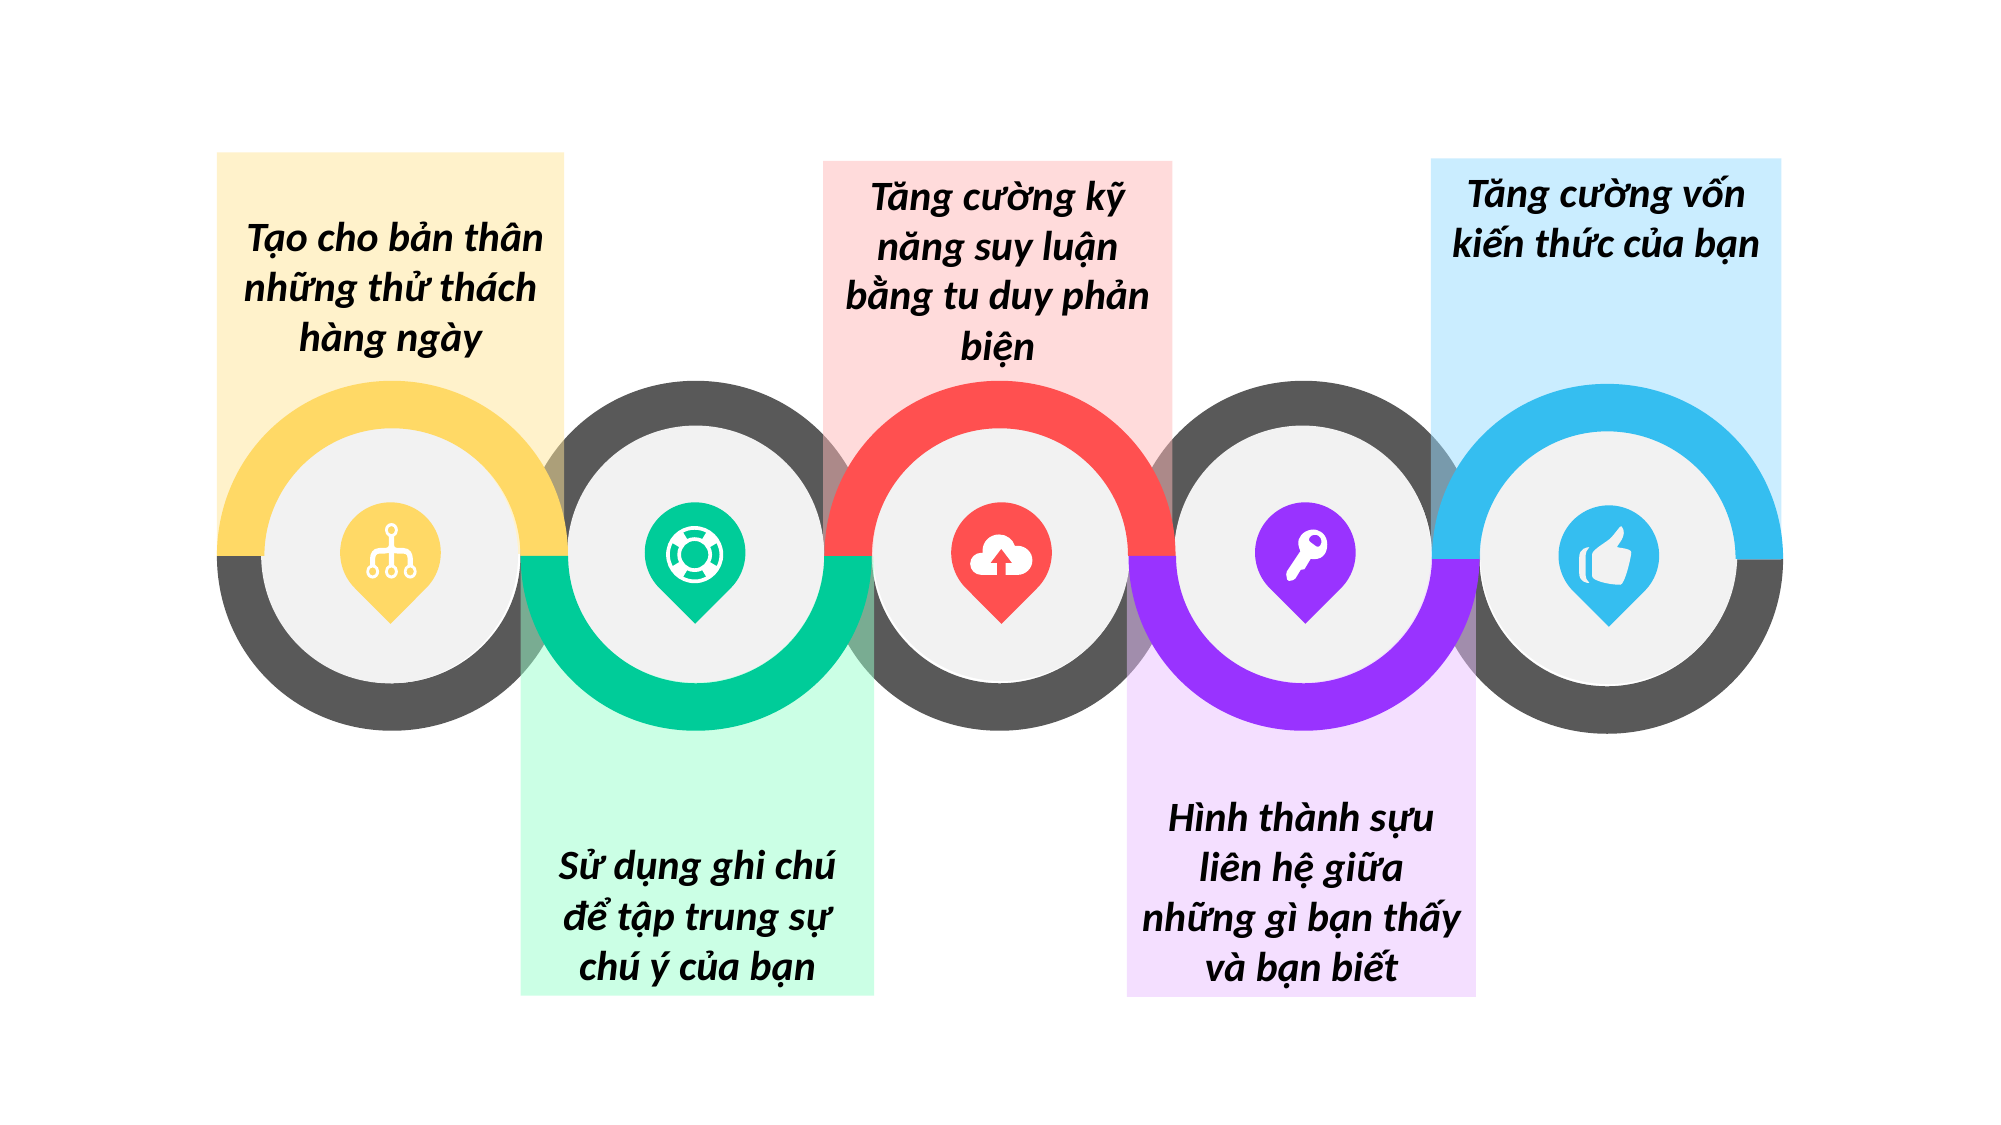

Tạo cho bản thân những thử thách hàng ngày
Tăng cường vốn kiến thức của bạn
Tăng cường kỹ năng suy luận bằng tu duy phản biện

Sử dụng ghi chú để tập trung sự chú ý của bạn

Hình thành sựu liên hệ giữa những gì bạn thấy và bạn biết